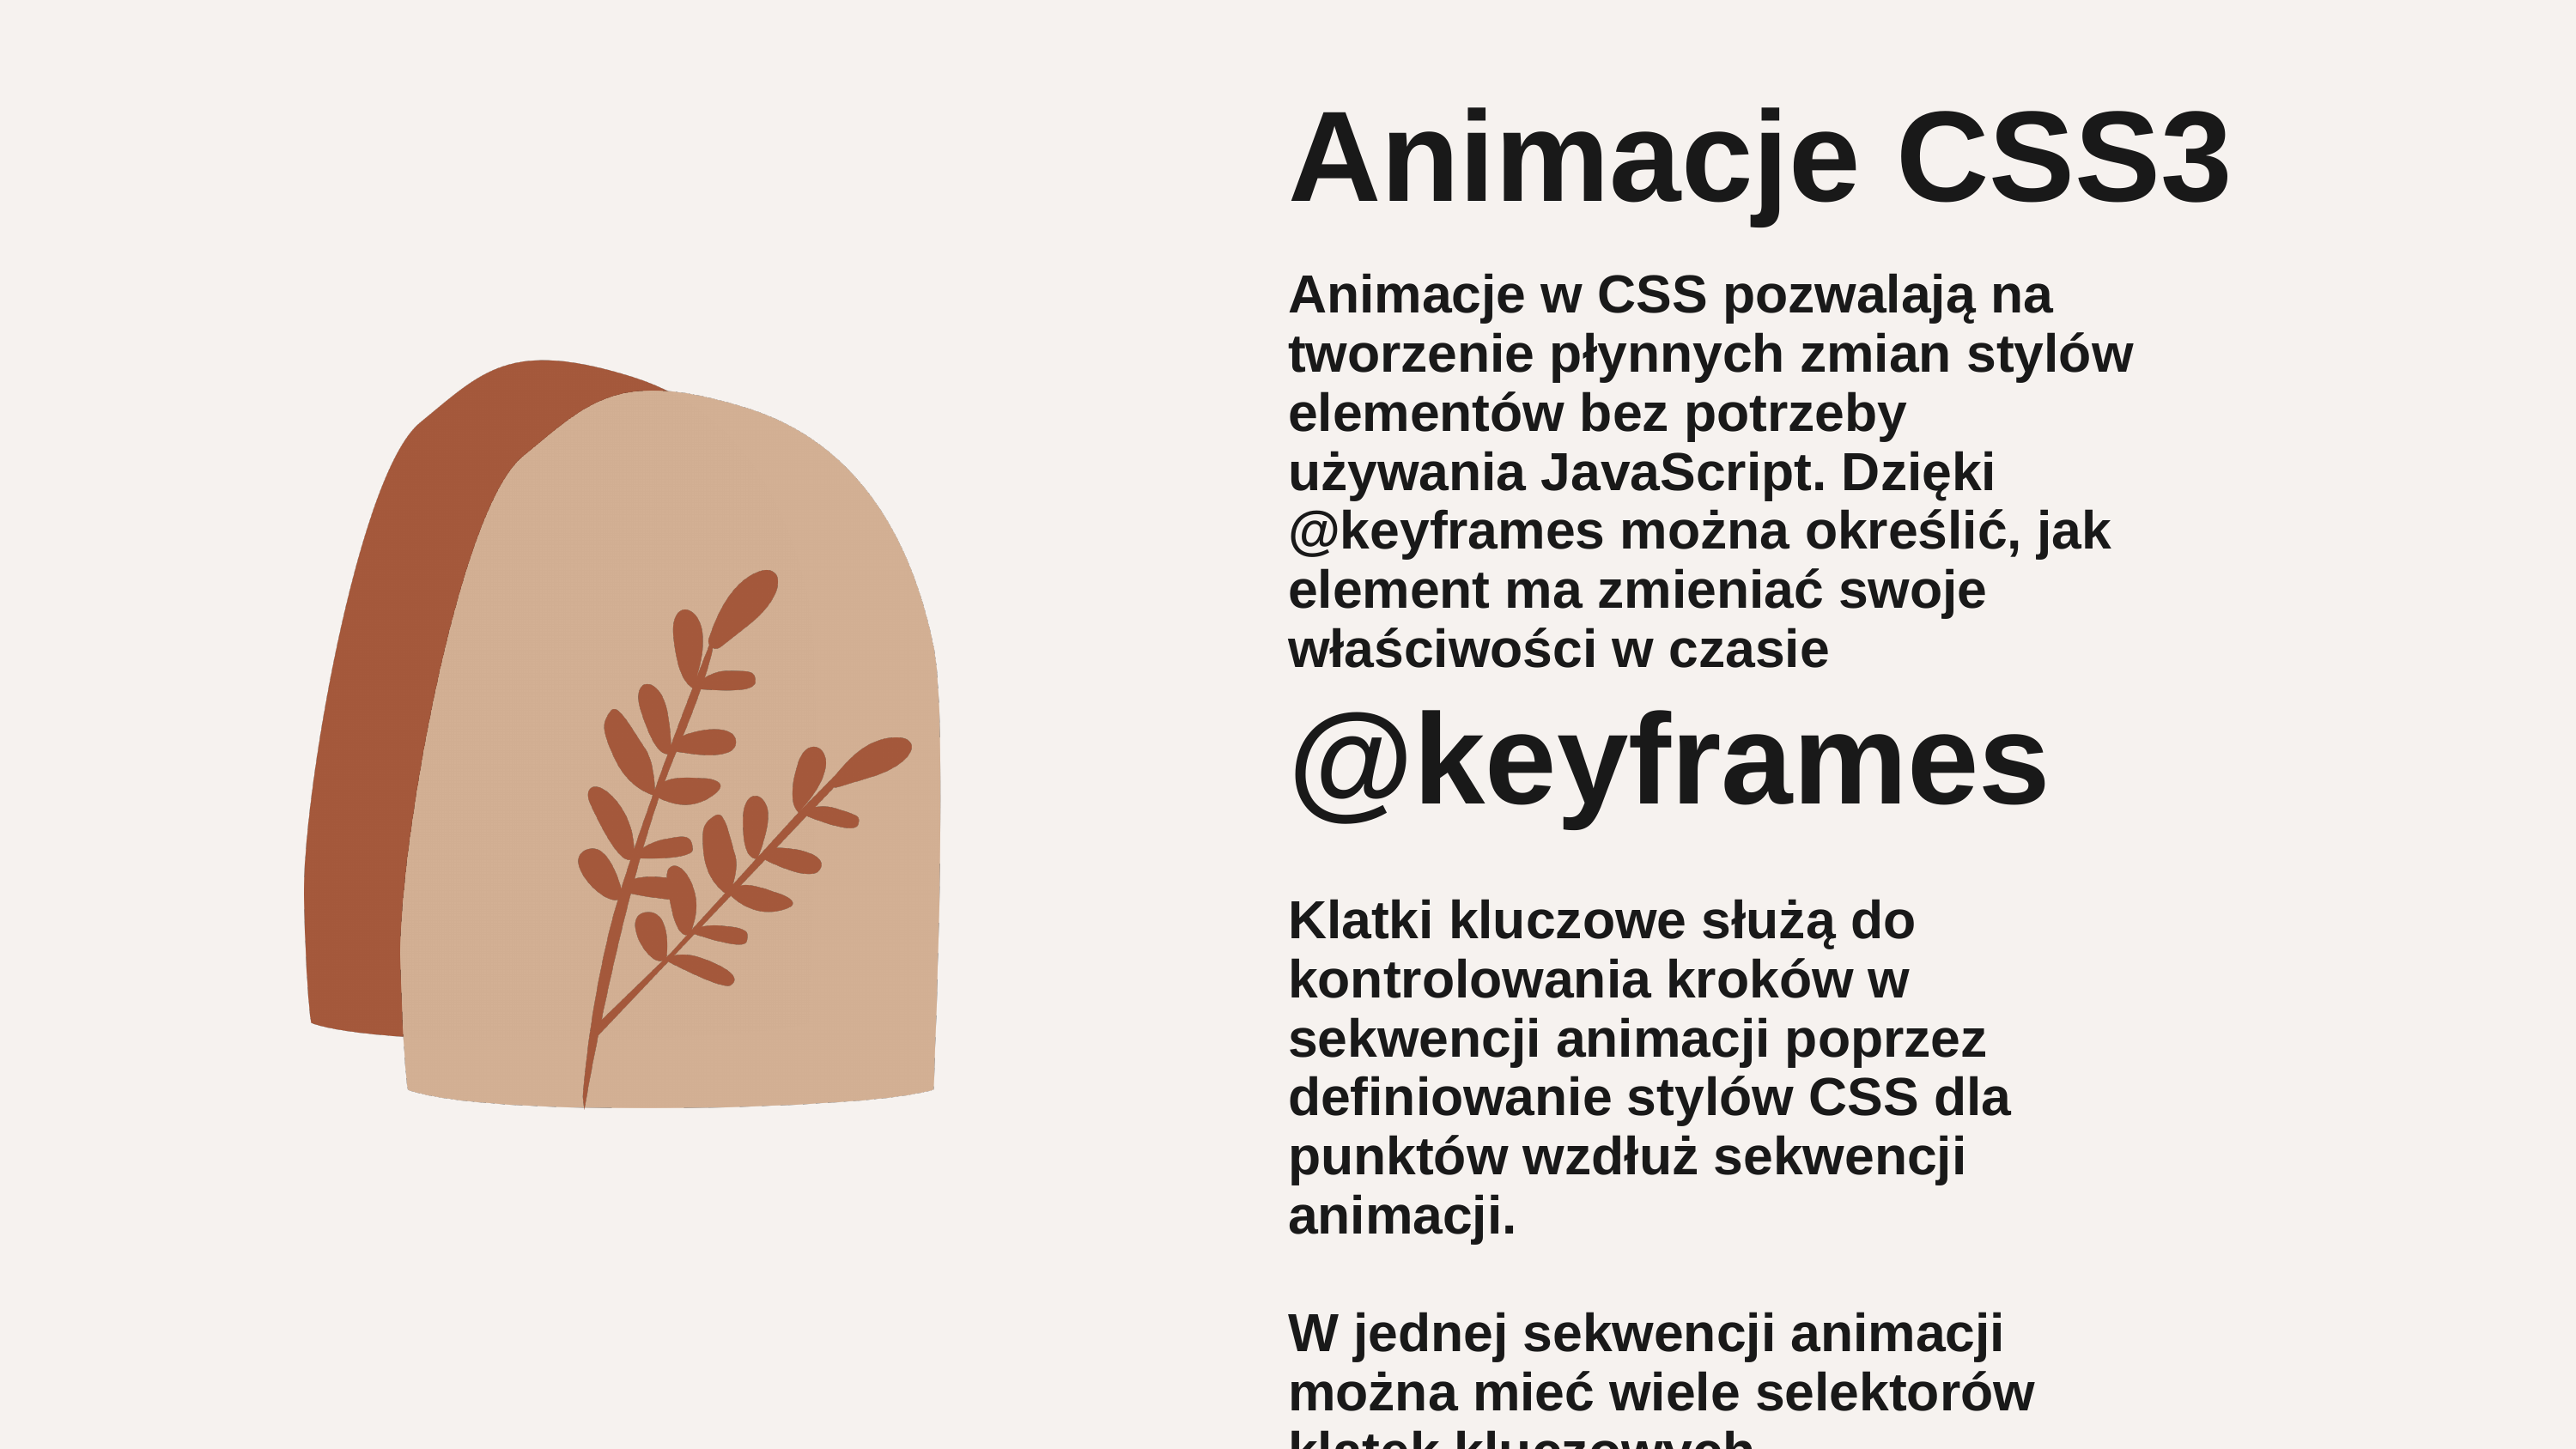

Animacje CSS3
Animacje w CSS pozwalają na tworzenie płynnych zmian stylów elementów bez potrzeby używania JavaScript. Dzięki @keyframes można określić, jak element ma zmieniać swoje właściwości w czasie

@keyframes
Klatki kluczowe służą do kontrolowania kroków w sekwencji animacji poprzez definiowanie stylów CSS dla punktów wzdłuż sekwencji animacji.

W jednej sekwencji animacji można mieć wiele selektorów klatek kluczowych